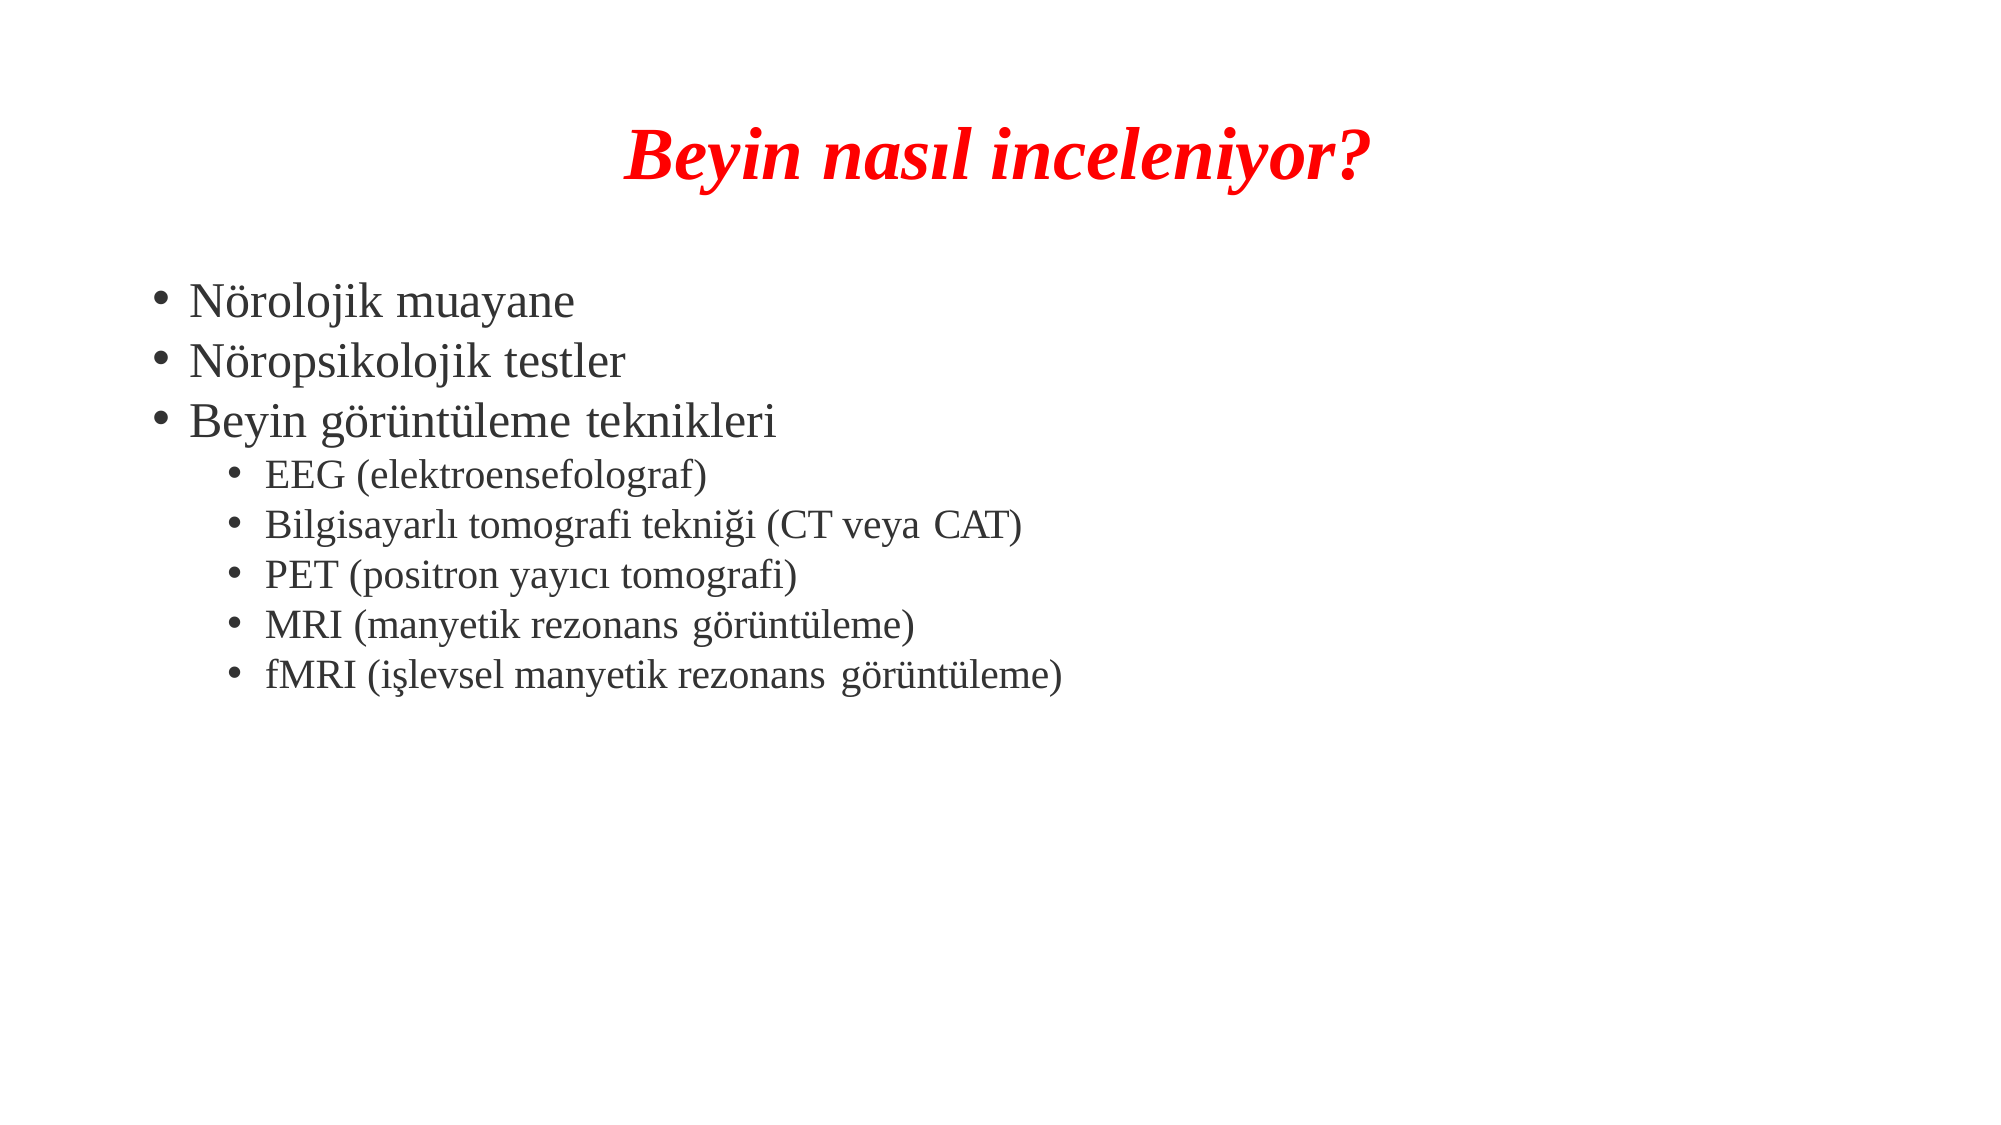

# Beyin nasıl inceleniyor?
Nörolojik muayane
Nöropsikolojik testler
Beyin görüntüleme teknikleri
EEG (elektroensefolograf)
Bilgisayarlı tomografi tekniği (CT veya CAT)
PET (positron yayıcı tomografi)
MRI (manyetik rezonans görüntüleme)
fMRI (işlevsel manyetik rezonans görüntüleme)